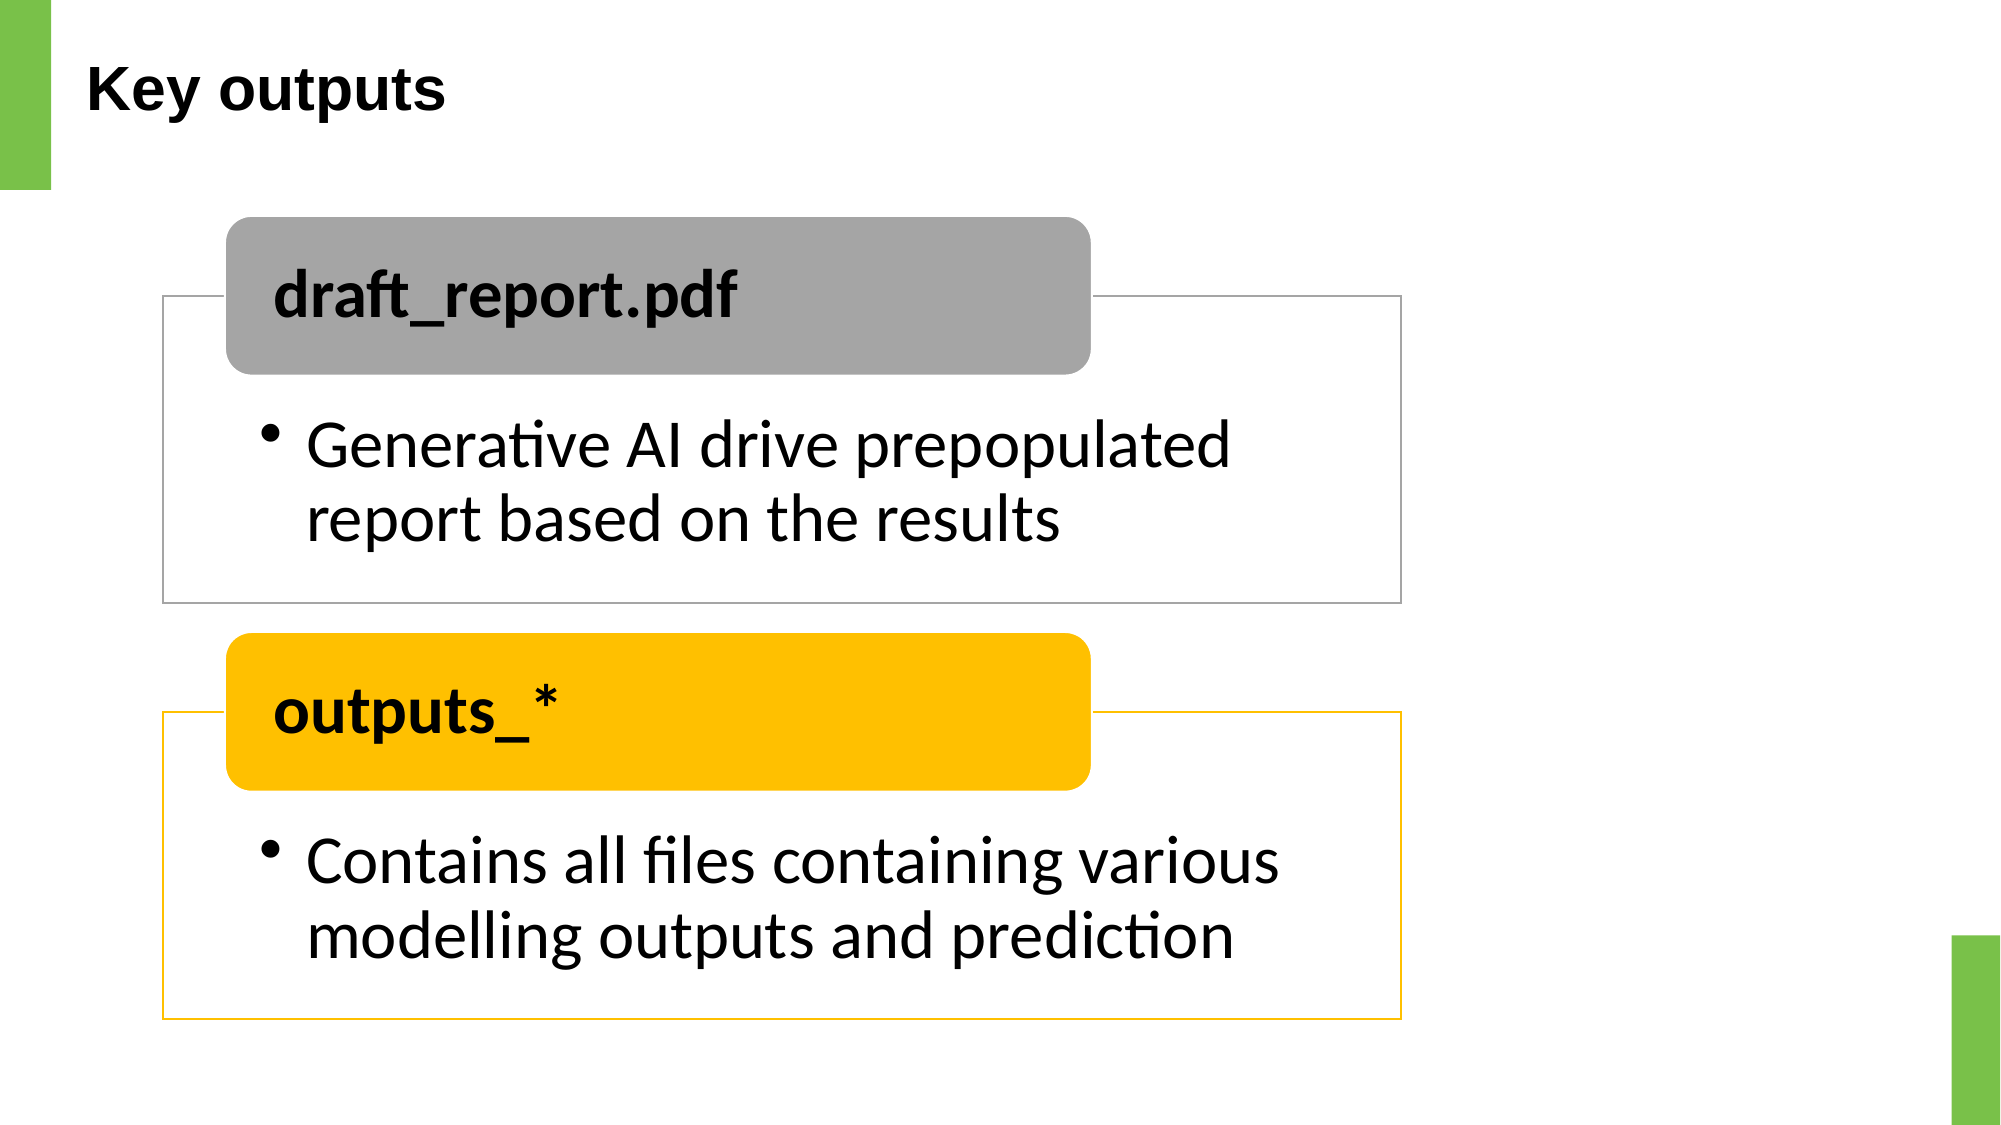

# Key outputs
Generative AI drive prepopulated report based on the results
draft_report.pdf
Contains all files containing various modelling outputs and prediction
outputs_*